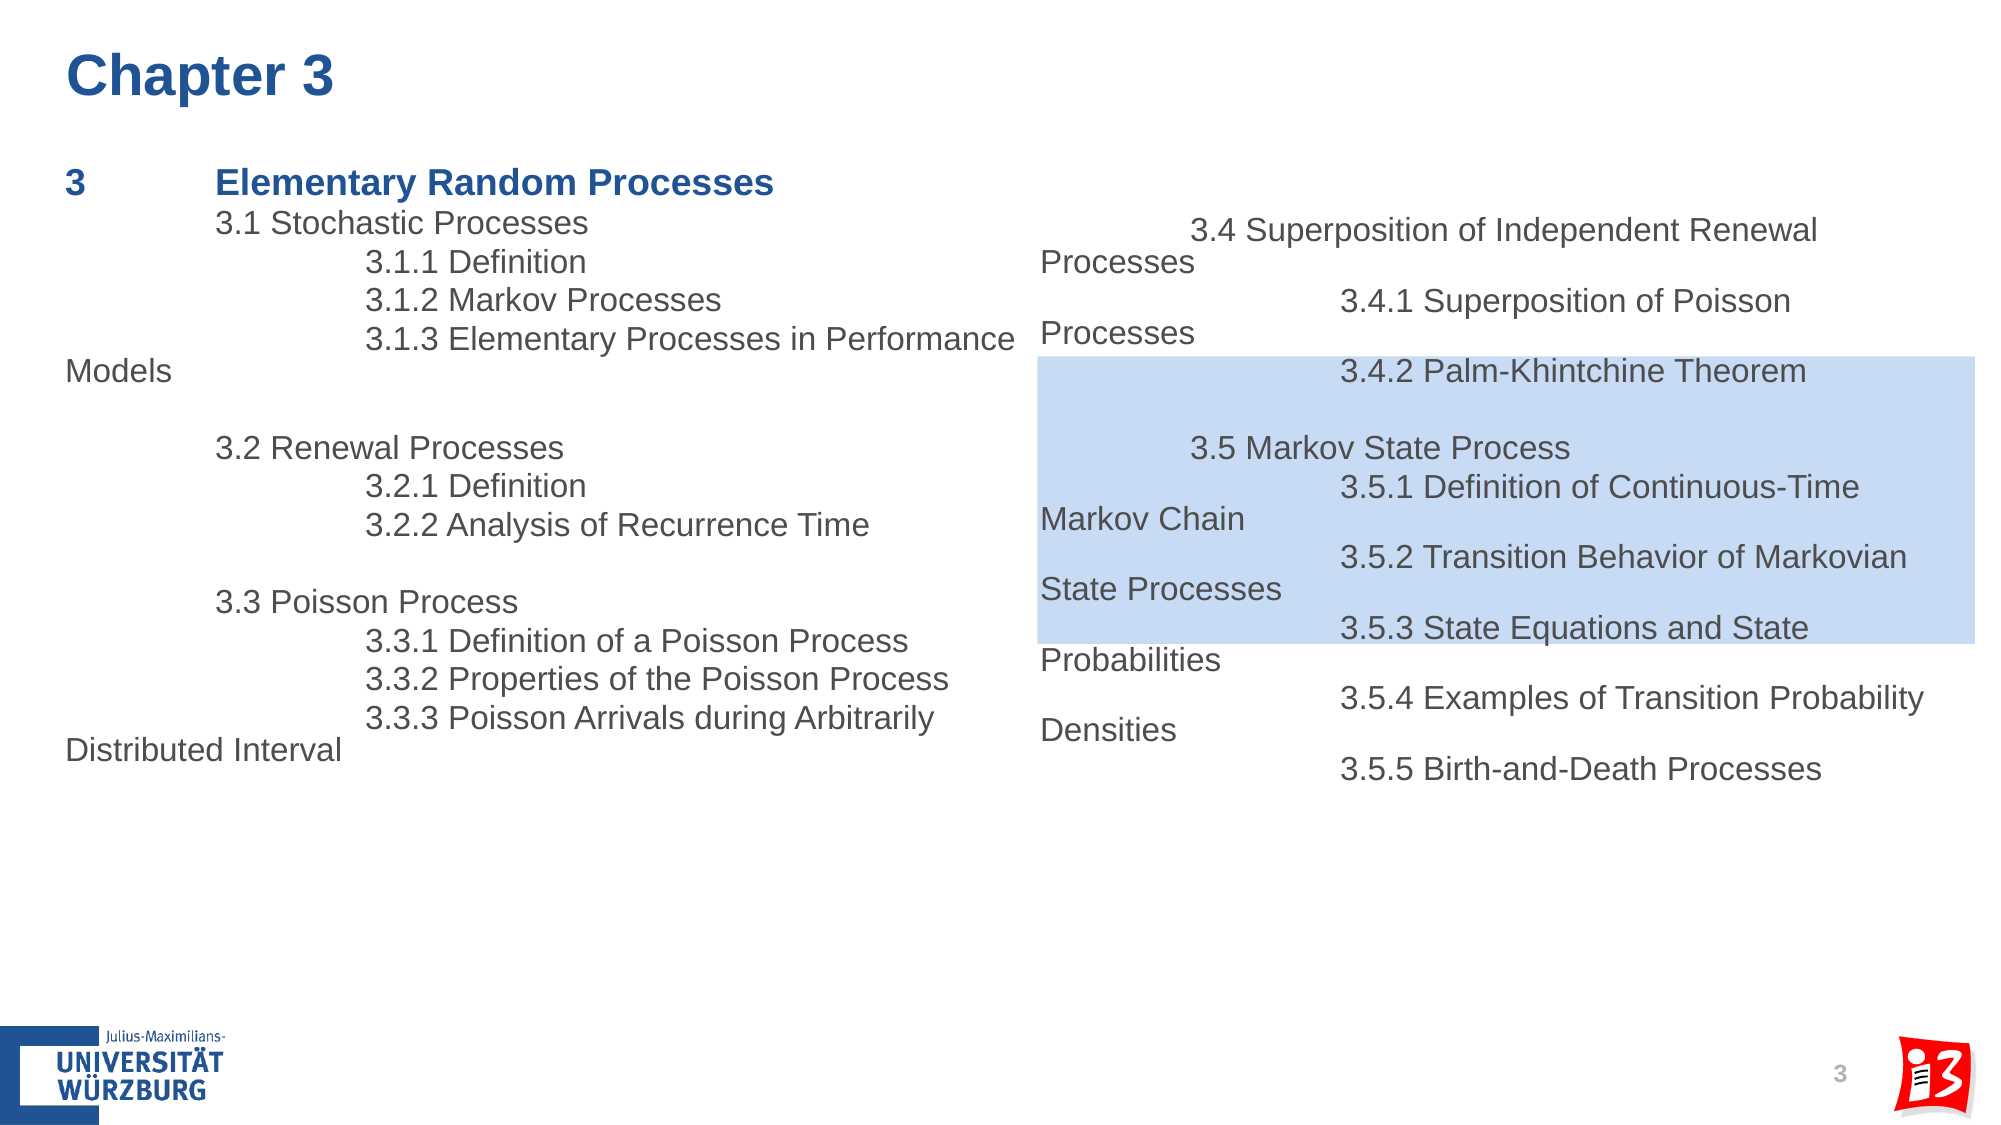

# Chapter 3
3 	Elementary Random Processes
	3.1 Stochastic Processes
		3.1.1 Definition
		3.1.2 Markov Processes
		3.1.3 Elementary Processes in Performance Models

	3.2 Renewal Processes
		3.2.1 Definition
		3.2.2 Analysis of Recurrence Time

	3.3 Poisson Process
		3.3.1 Definition of a Poisson Process
		3.3.2 Properties of the Poisson Process
		3.3.3 Poisson Arrivals during Arbitrarily Distributed Interval

	3.4 Superposition of Independent Renewal Processes
		3.4.1 Superposition of Poisson Processes
		3.4.2 Palm-Khintchine Theorem

	3.5 Markov State Process
		3.5.1 Definition of Continuous-Time Markov Chain
		3.5.2 Transition Behavior of Markovian State Processes
		3.5.3 State Equations and State Probabilities
		3.5.4 Examples of Transition Probability Densities
		3.5.5 Birth-and-Death Processes

3